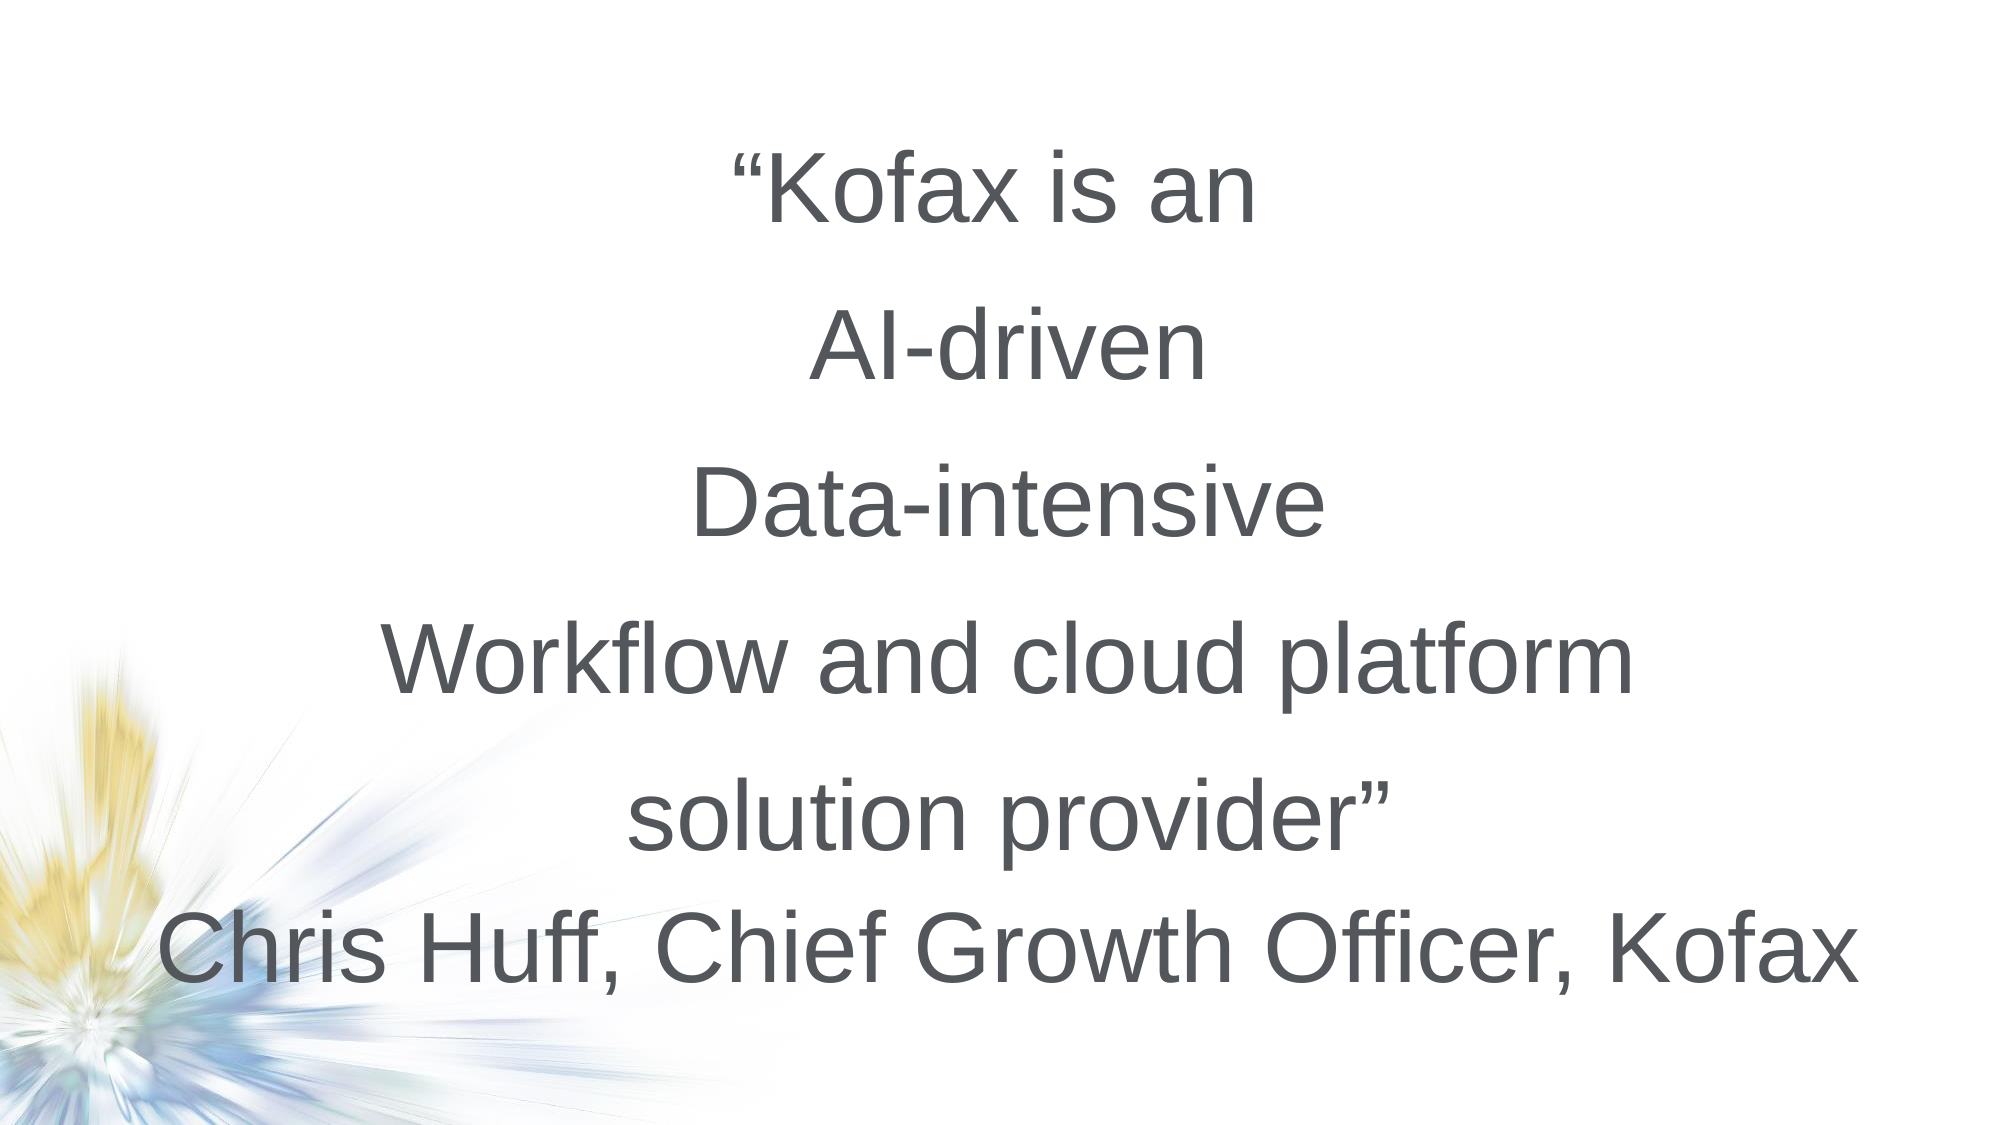

“Kofax is an
AI-driven
Data-intensive
Workflow and cloud platform
solution provider”
Chris Huff, Chief Growth Officer, Kofax